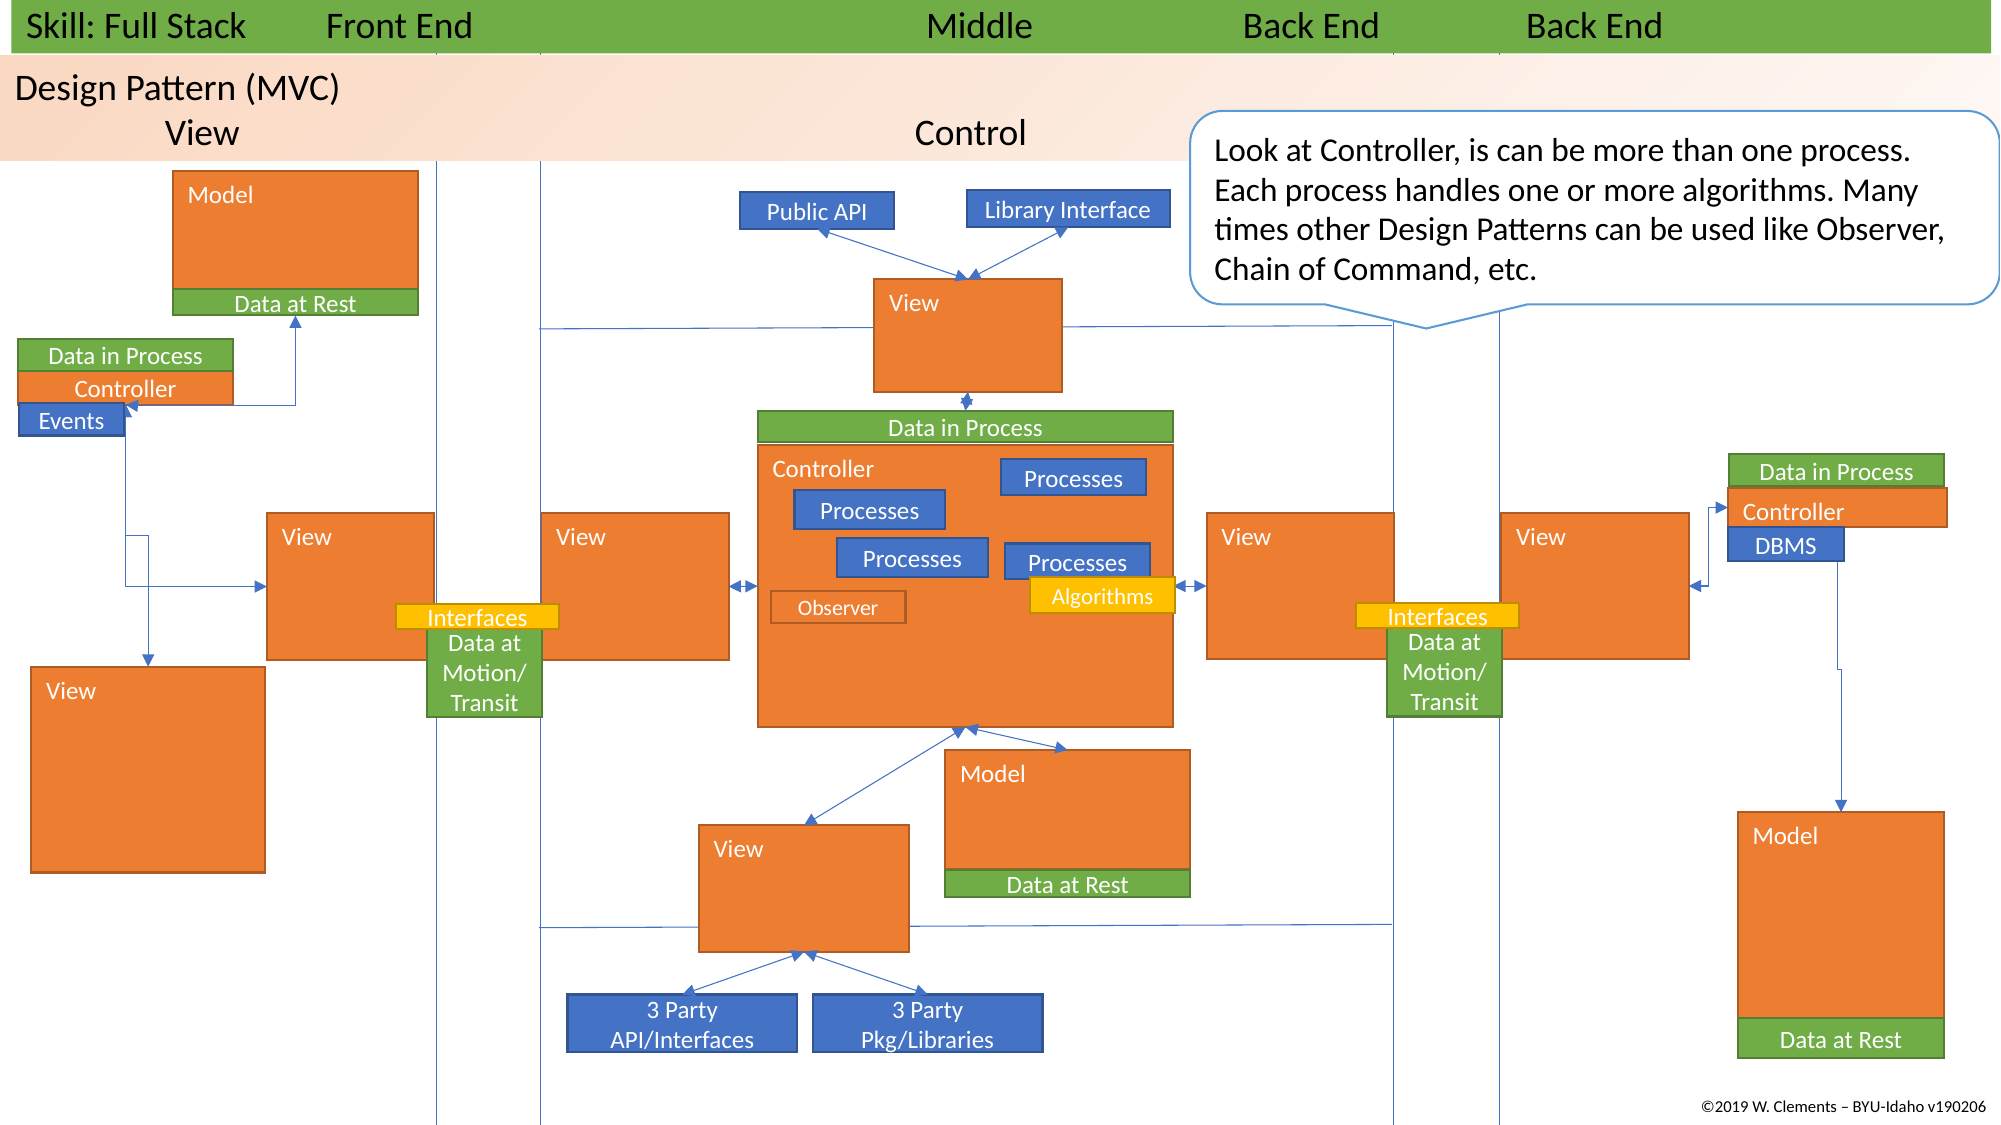

Skill: Full Stack	Front End				Middle		  Back End	Back End
Design Pattern (MVC)
  	View 					Control 					Model
Look at Controller, is can be more than one process. Each process handles one or more algorithms. Many times other Design Patterns can be used like Observer, Chain of Command, etc.
Model
Library Interface
Public API
View
Data at Rest
Data in Process
Controller
Events
Data in Process
Controller
Data in Process
Processes
Controller
Processes
View
View
View
View
DBMS
Processes
Processes
Algorithms
Observer
Interfaces
Interfaces
Data at Motion/Transit
Data at Motion/Transit
View
Model
Model
View
Data at Rest
3 Party Pkg/Libraries
3 Party API/Interfaces
Data at Rest
©2019 W. Clements – BYU-Idaho v190206